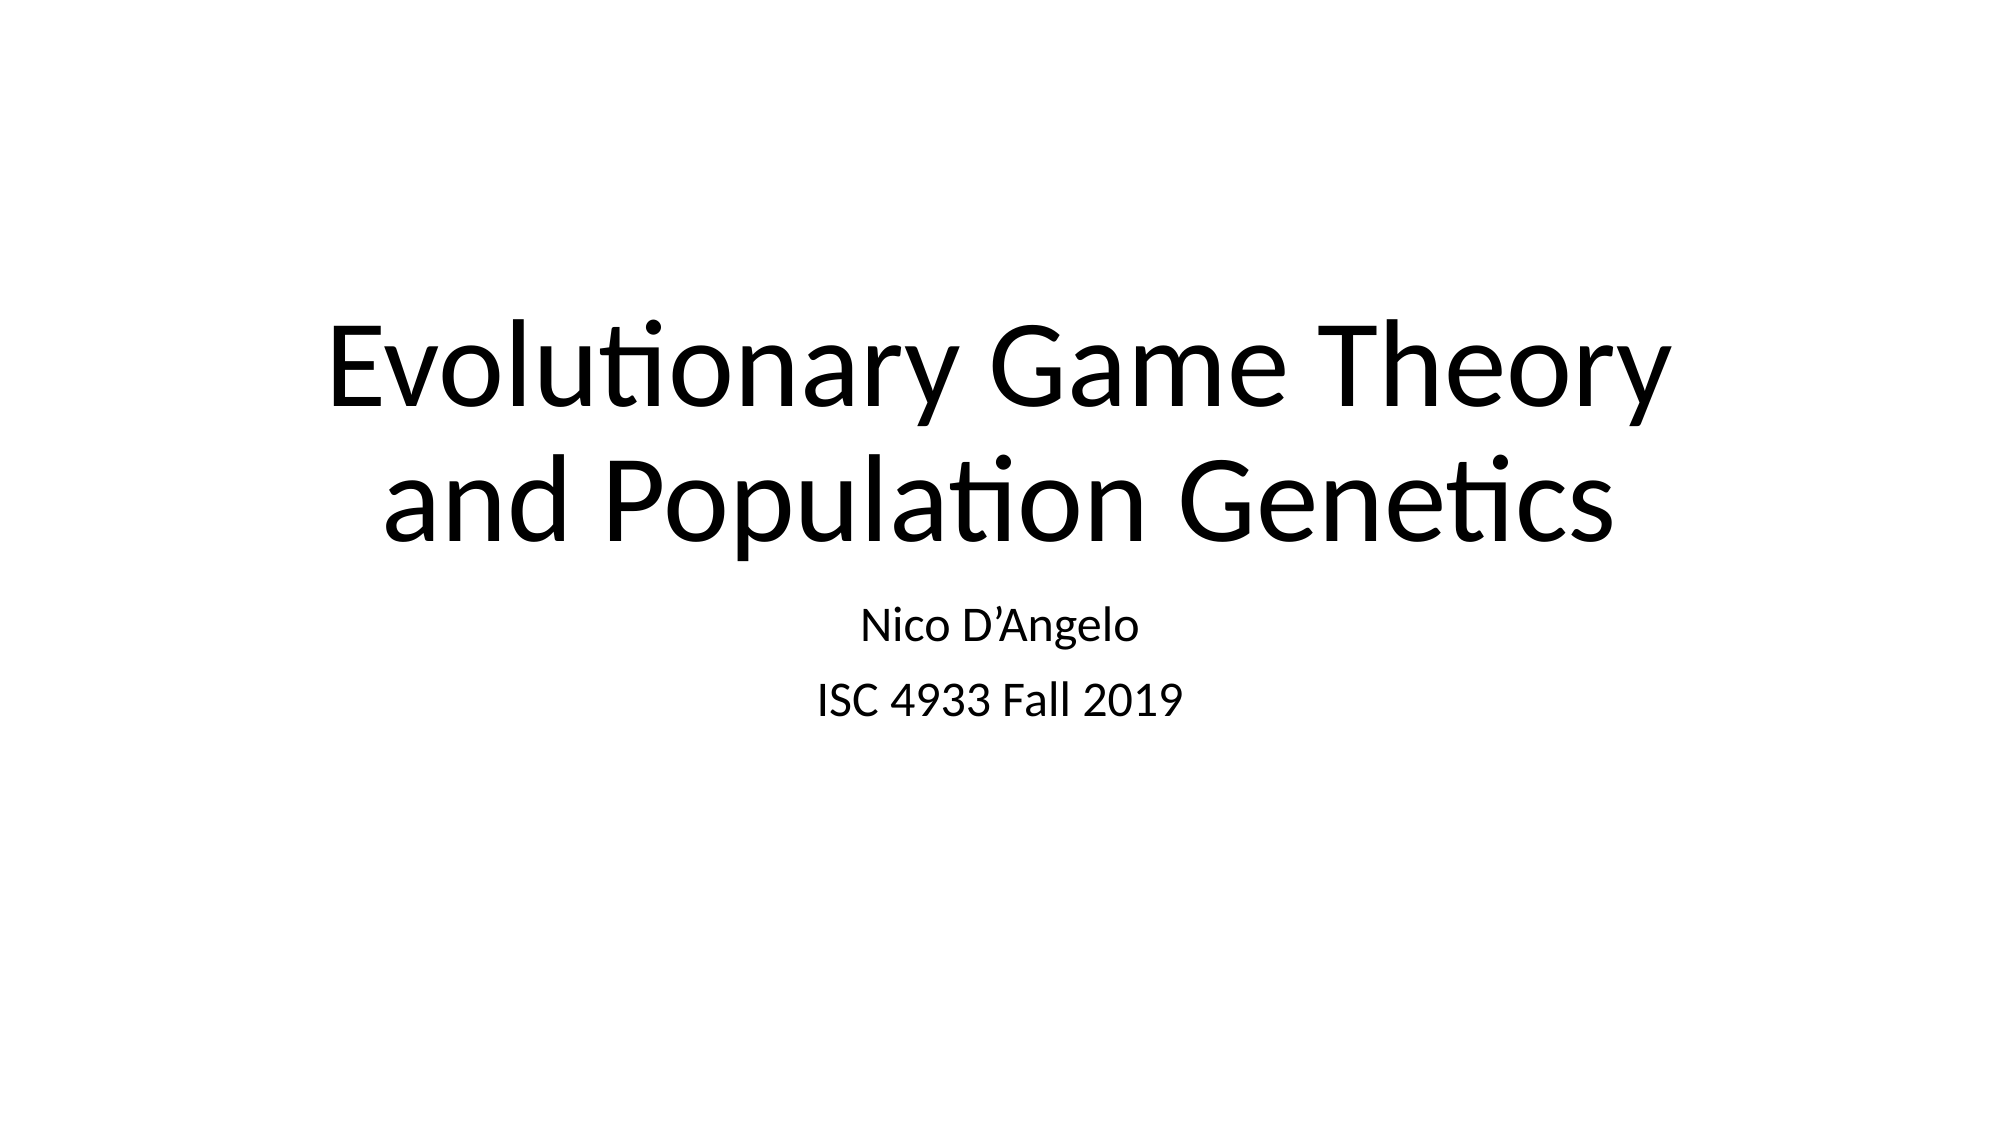

# Evolutionary Game Theory and Population Genetics
Nico D’Angelo
ISC 4933 Fall 2019